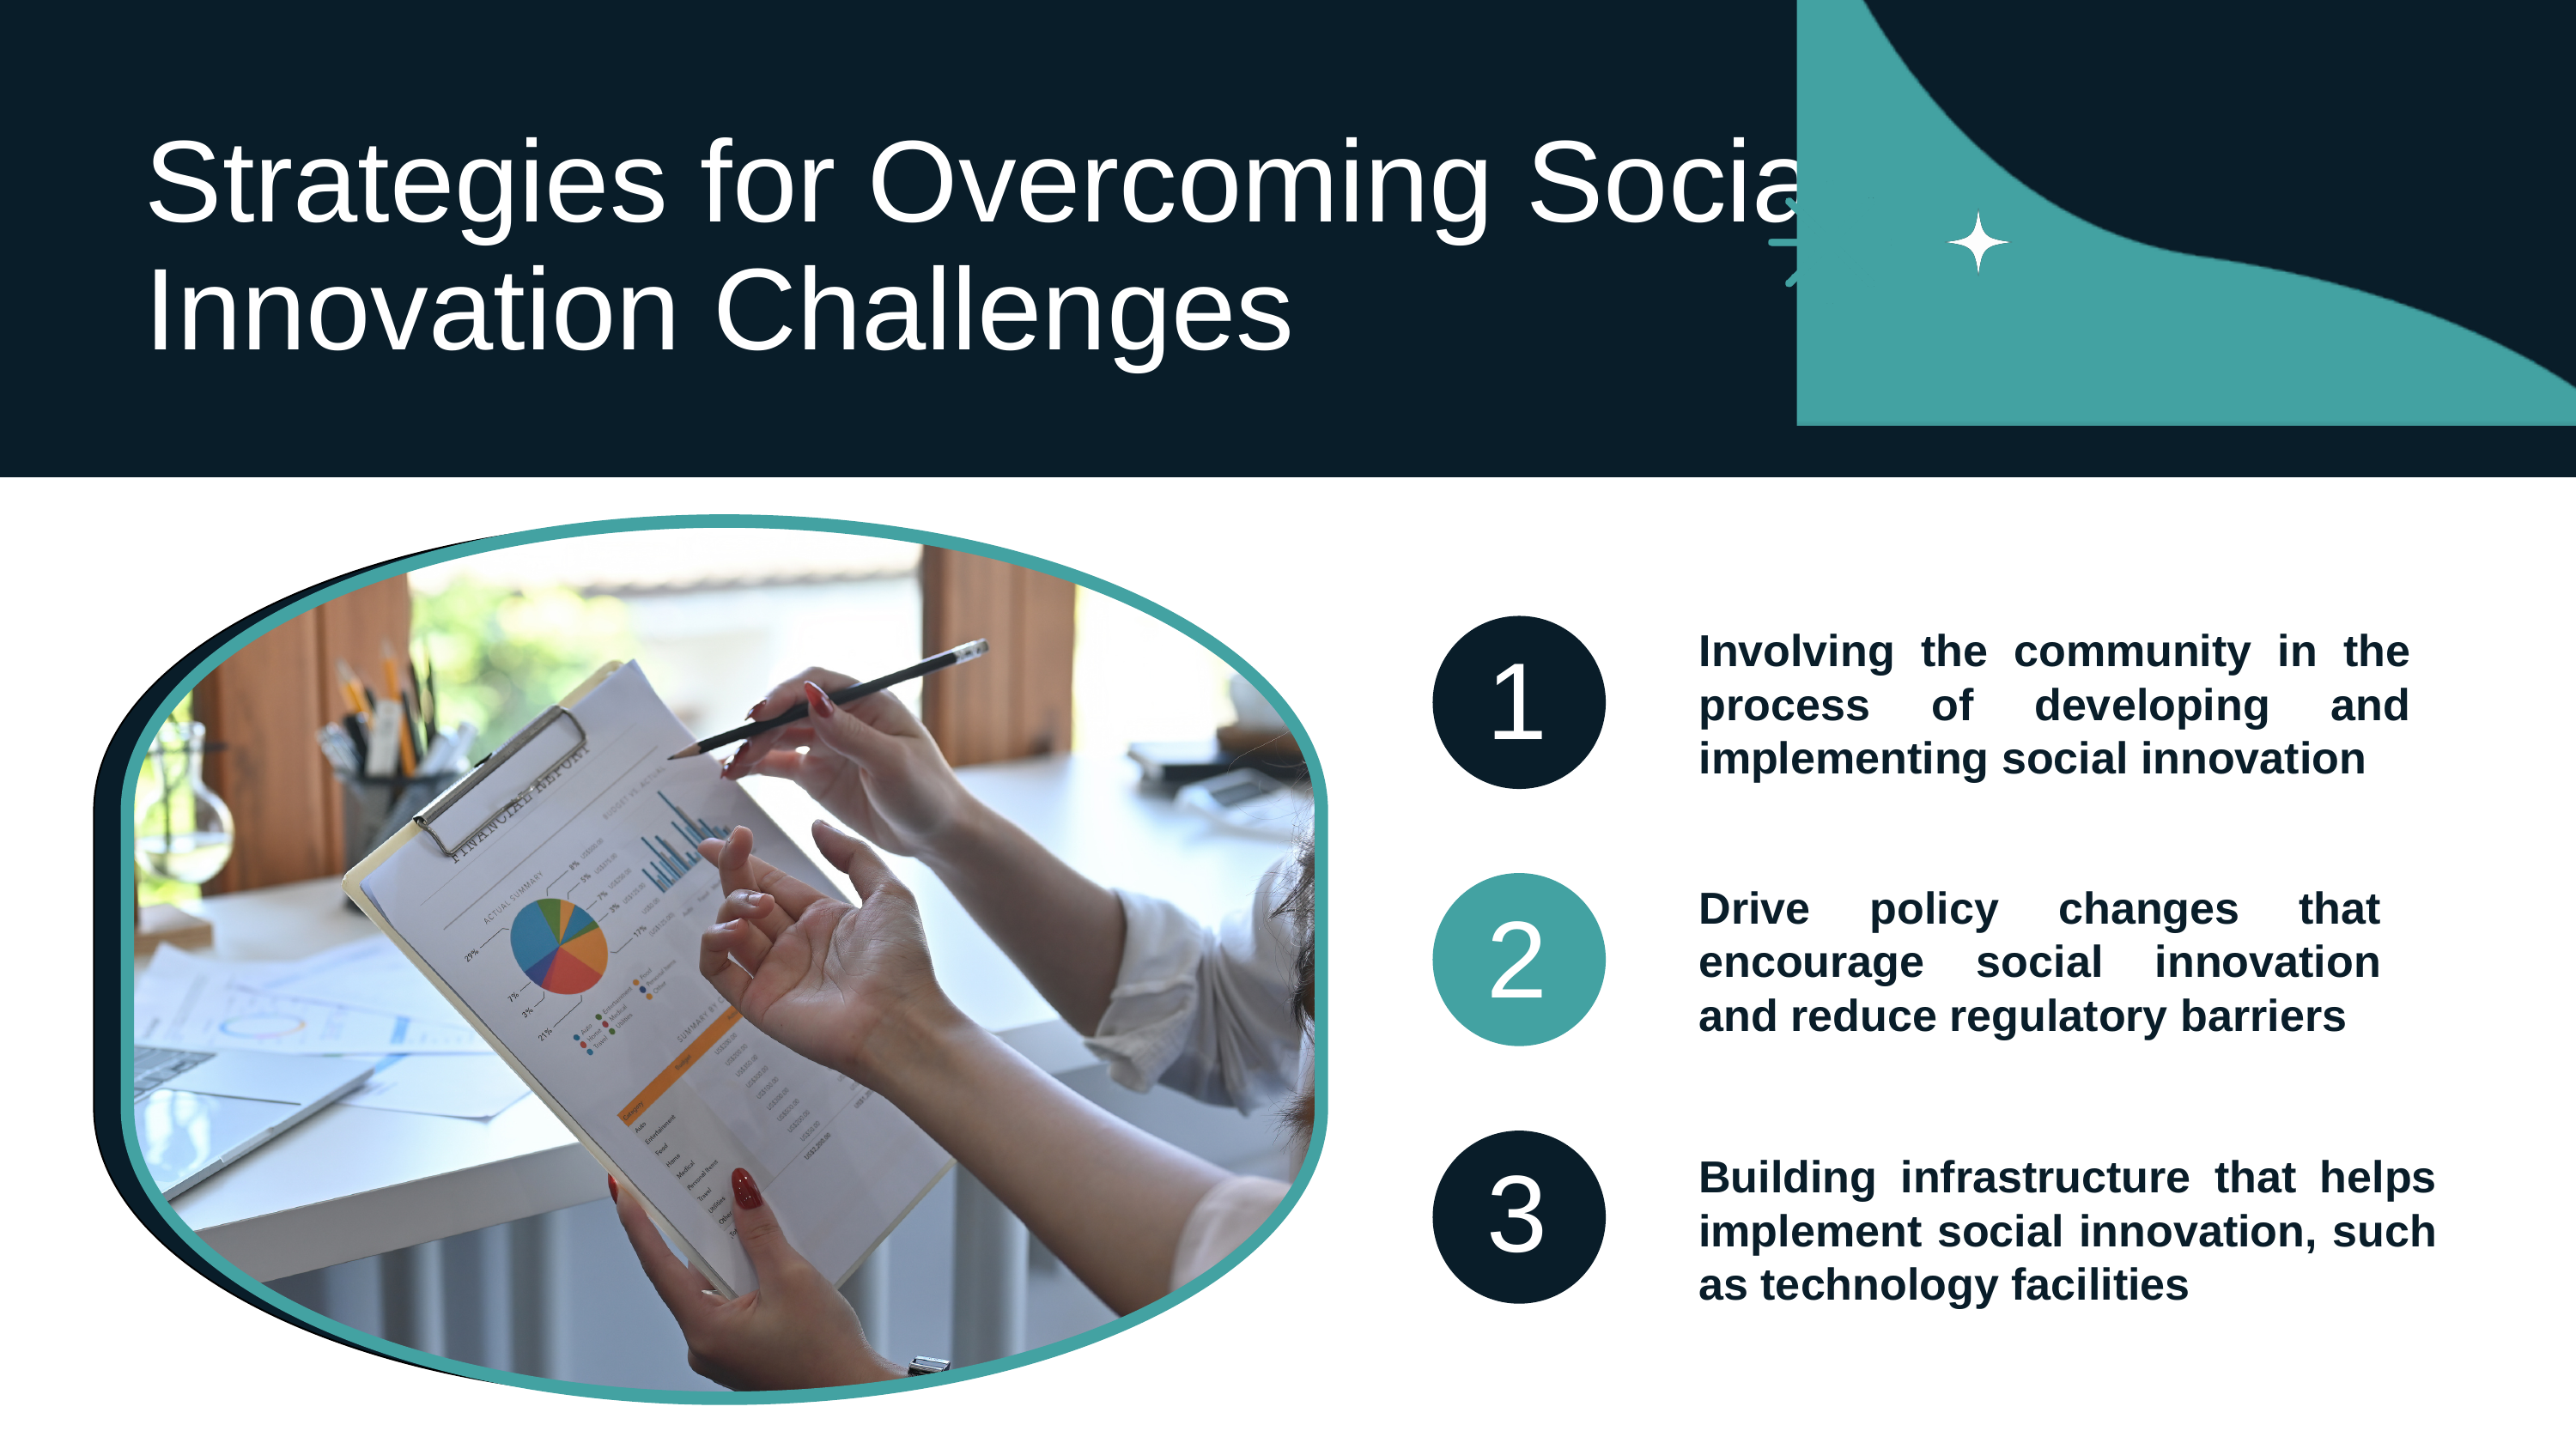

Strategies for Overcoming Social Innovation Challenges

Involving the community in the process of developing and implementing social innovation
1

Drive policy changes that encourage social innovation and reduce regulatory barriers
2

Building infrastructure that helps implement social innovation, such as technology facilities
3